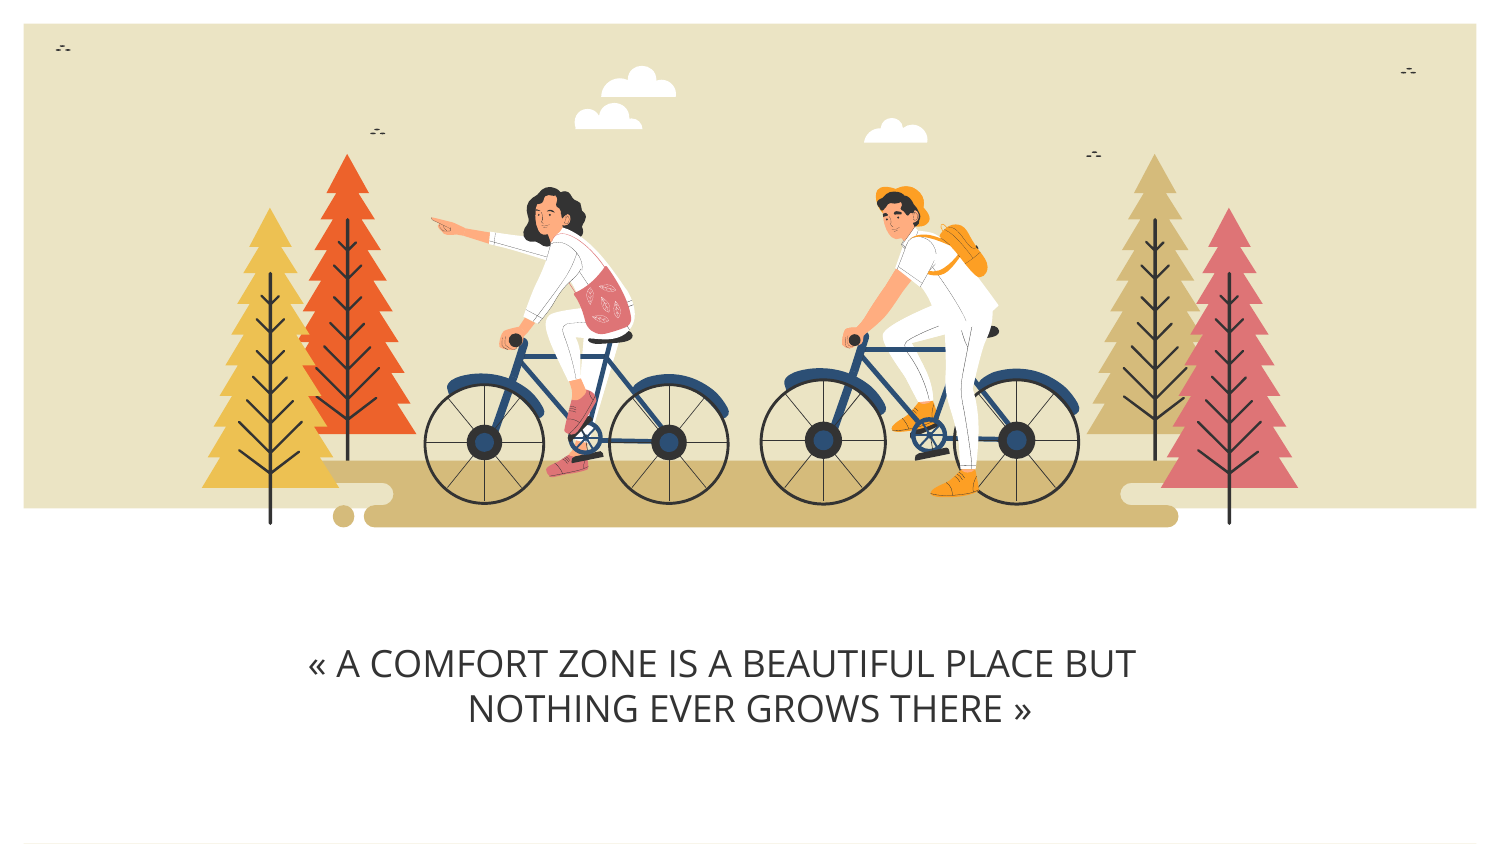

« A COMFORT ZONE IS A BEAUTIFUL PLACE BUT NOTHING EVER GROWS THERE »